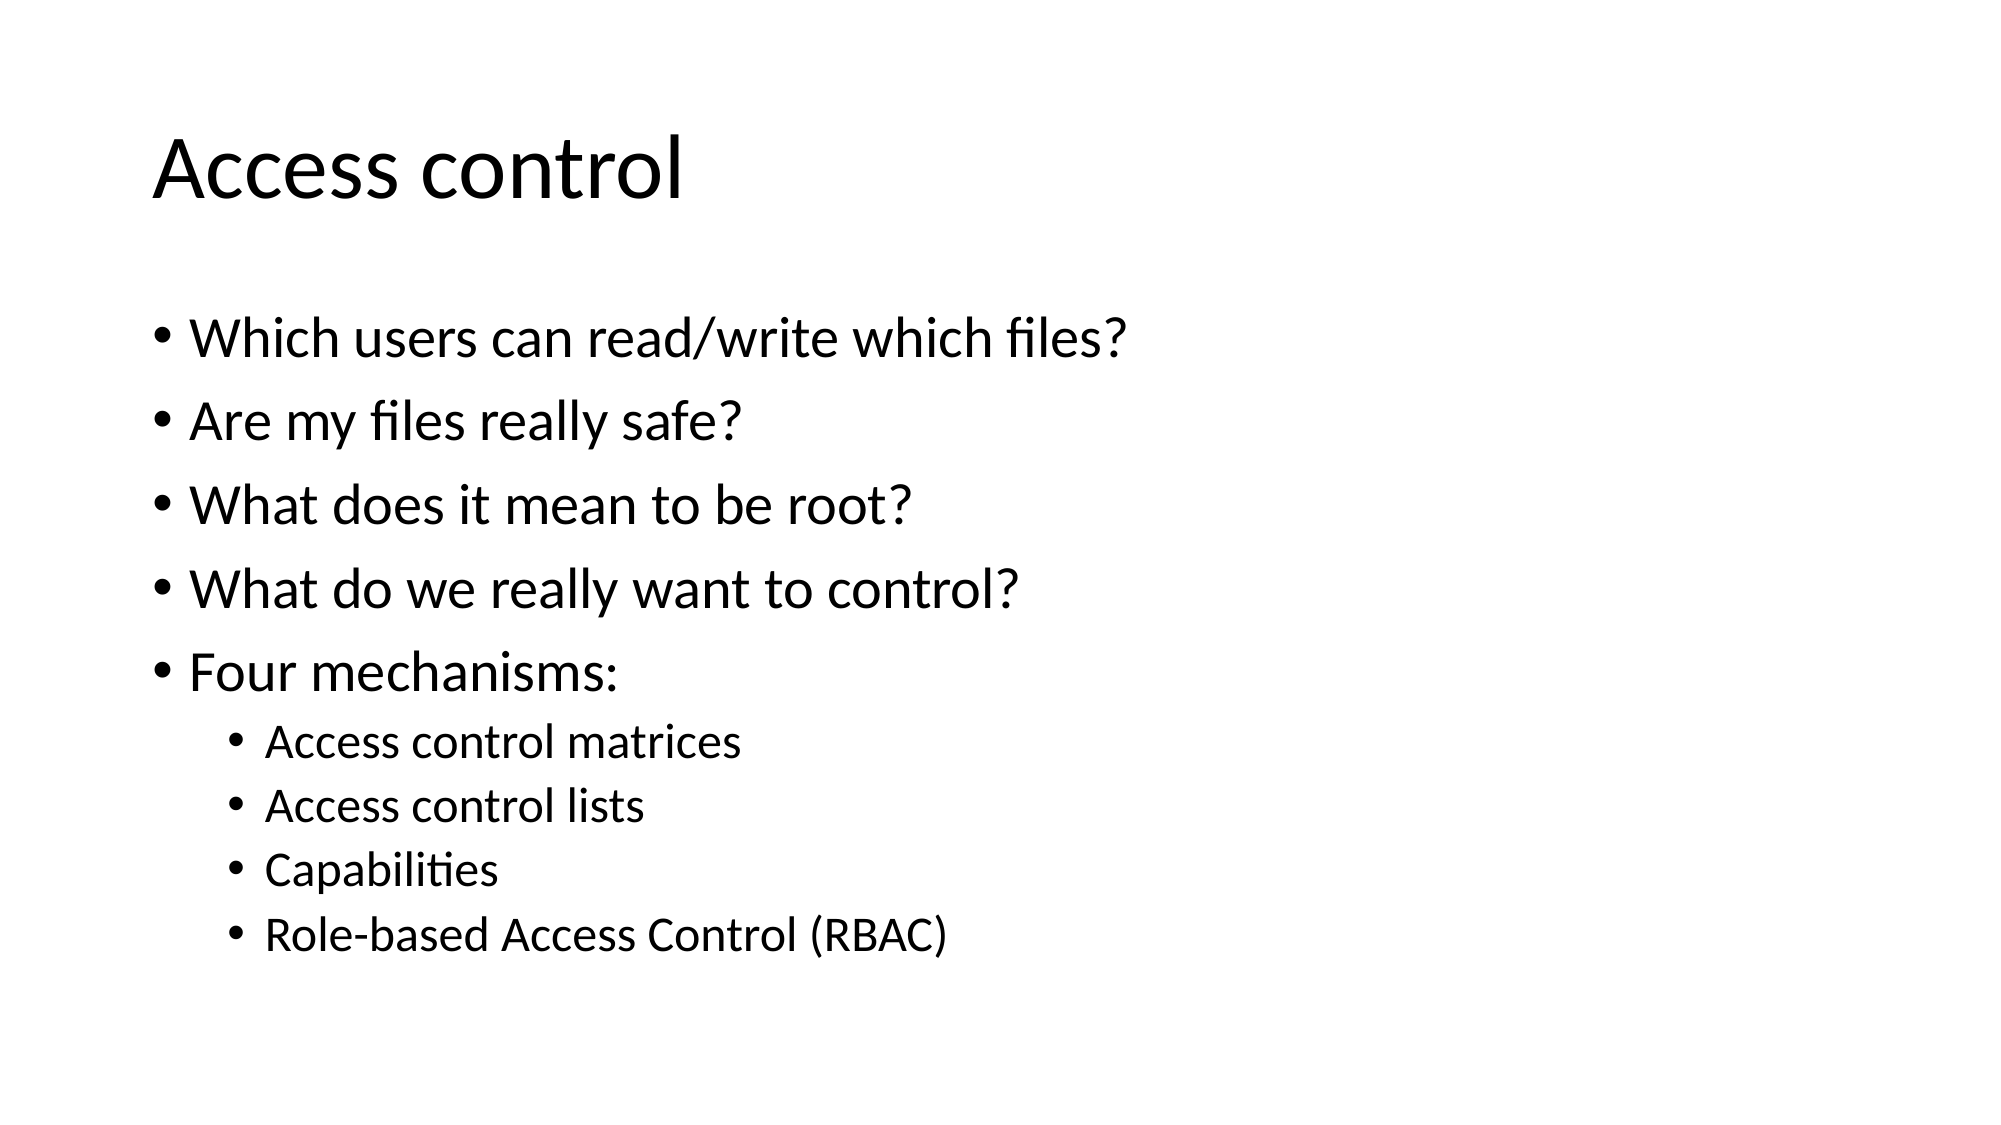

# Access control
Which users can read/write which files?
Are my files really safe?
What does it mean to be root?
What do we really want to control?
Four mechanisms:
Access control matrices
Access control lists
Capabilities
Role-based Access Control (RBAC)